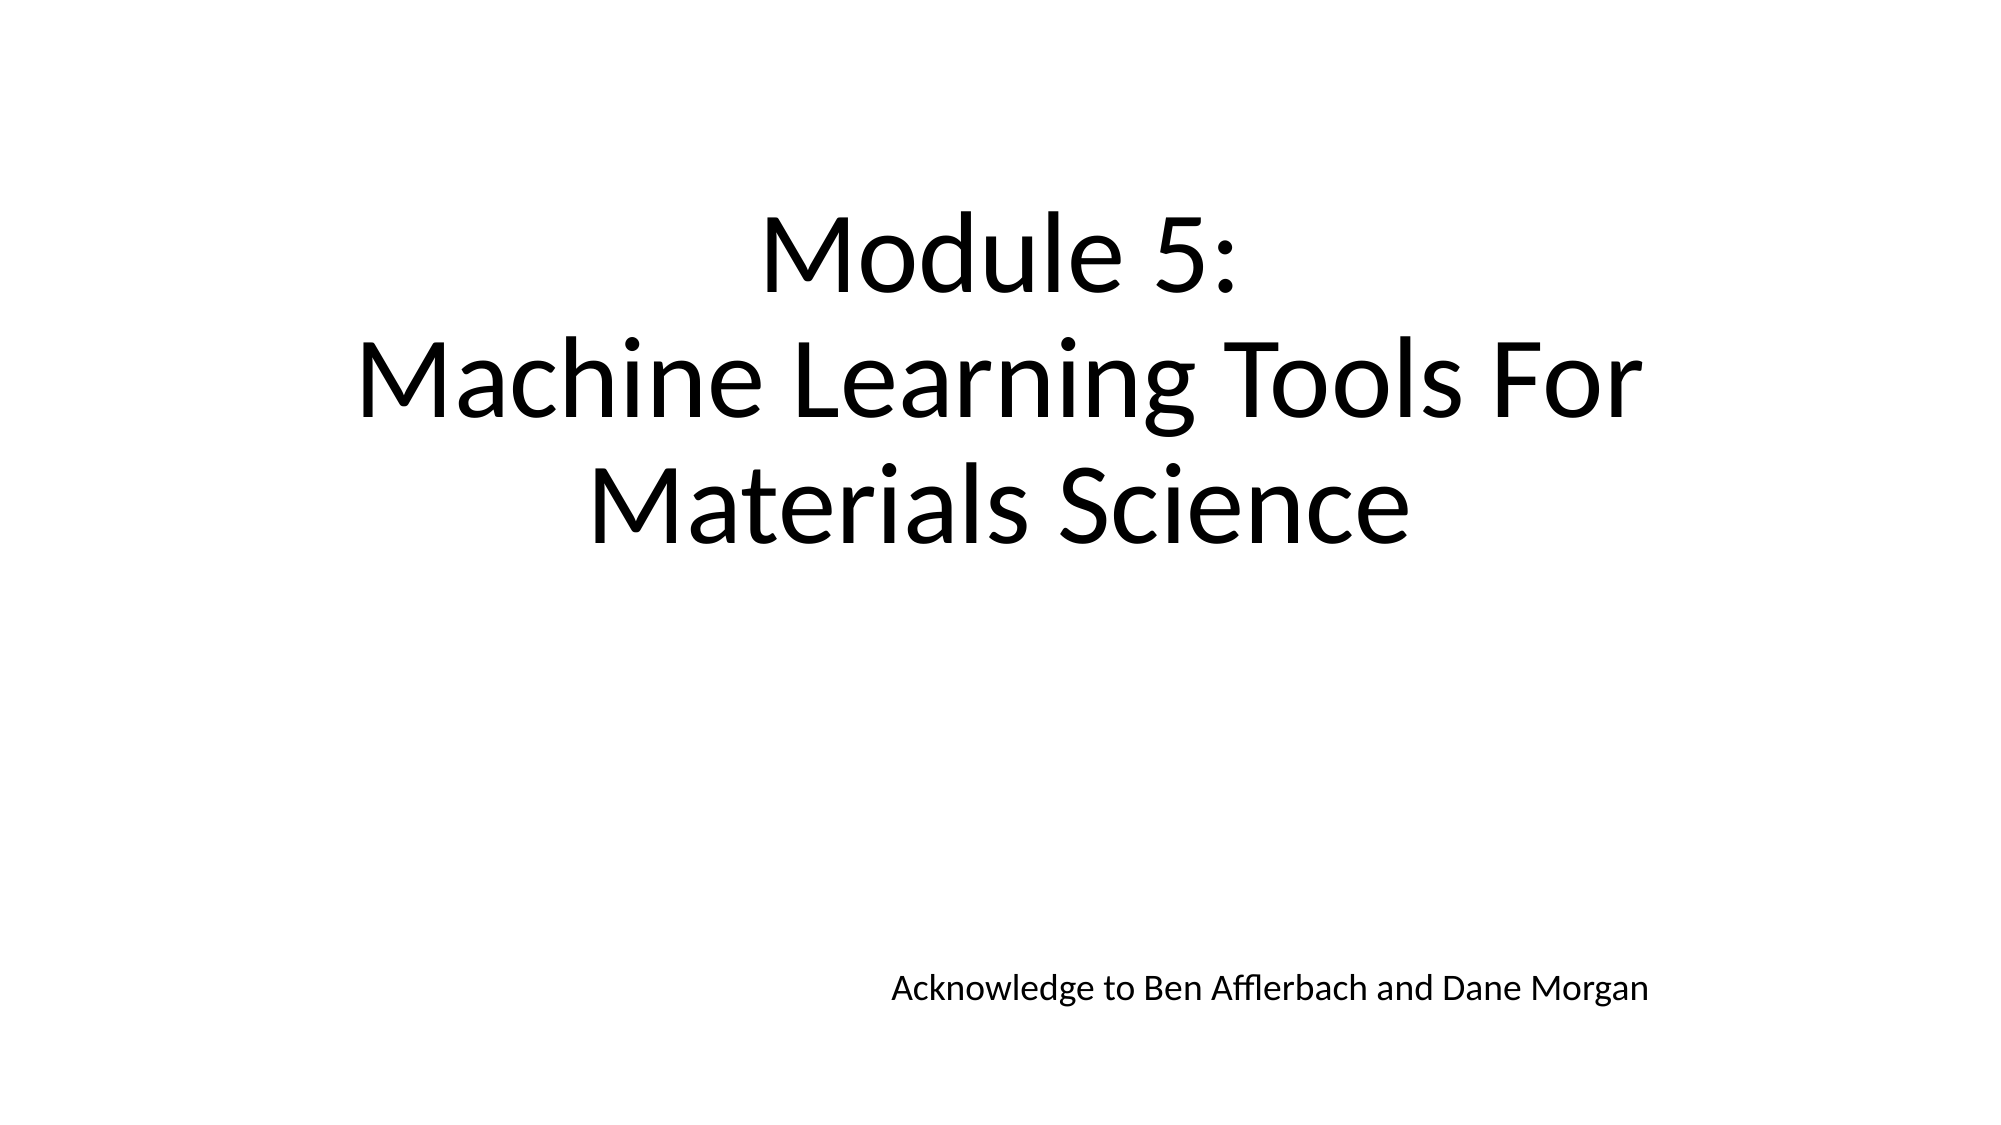

# Module 5: Machine Learning Tools For Materials Science

Acknowledge to Ben Afflerbach and Dane Morgan